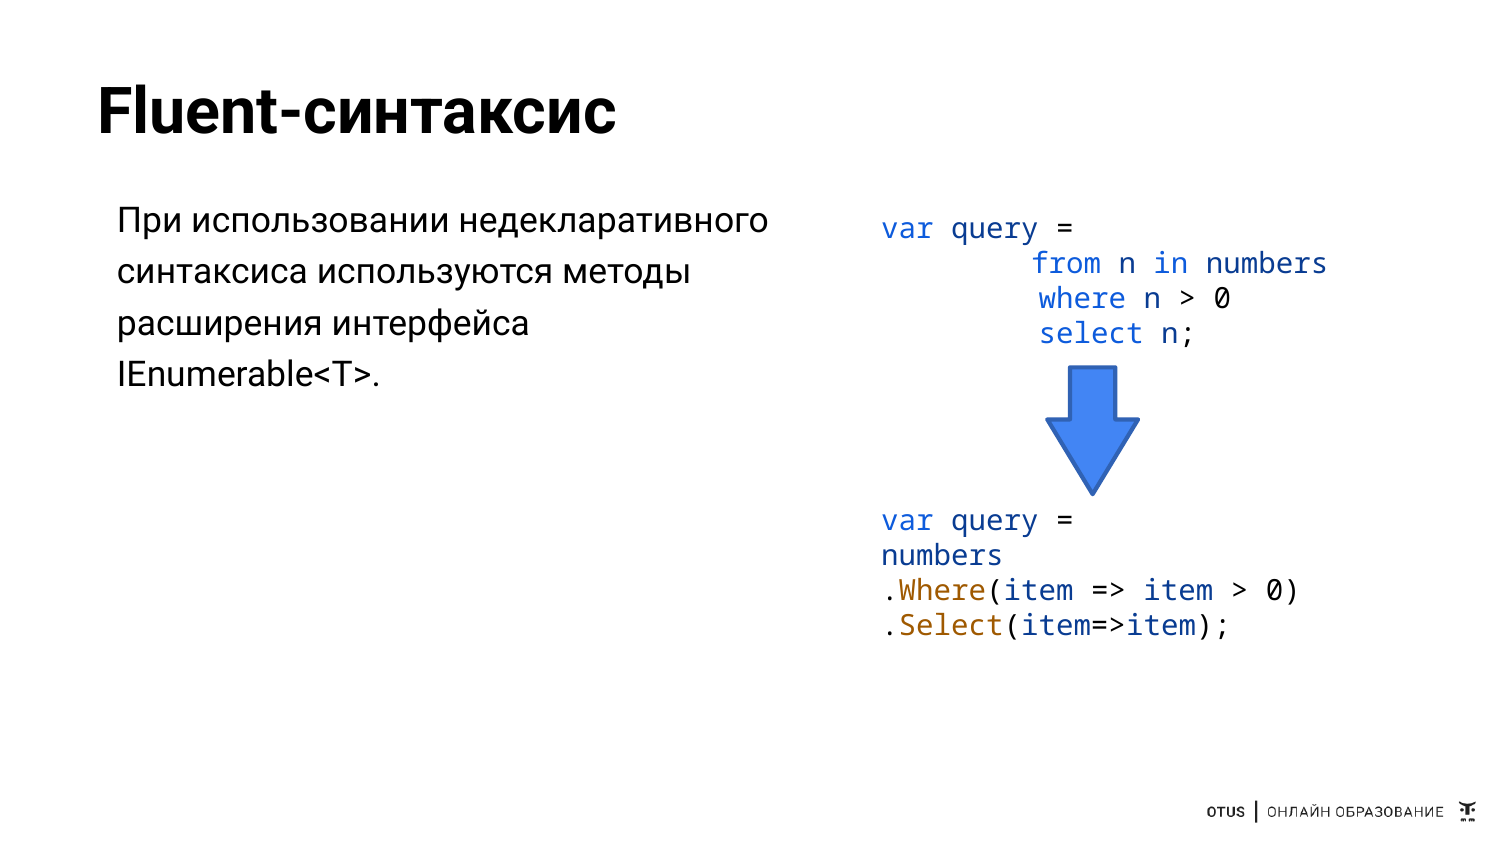

# Fluent-синтаксис
При использовании недекларативного синтаксиса используются методы расширения интерфейса IEnumerable<T>.
var query =
	from n in numbers
         where n > 0
         select n;

var query =
numbers
.Where(item => item > 0)
.Select(item=>item);